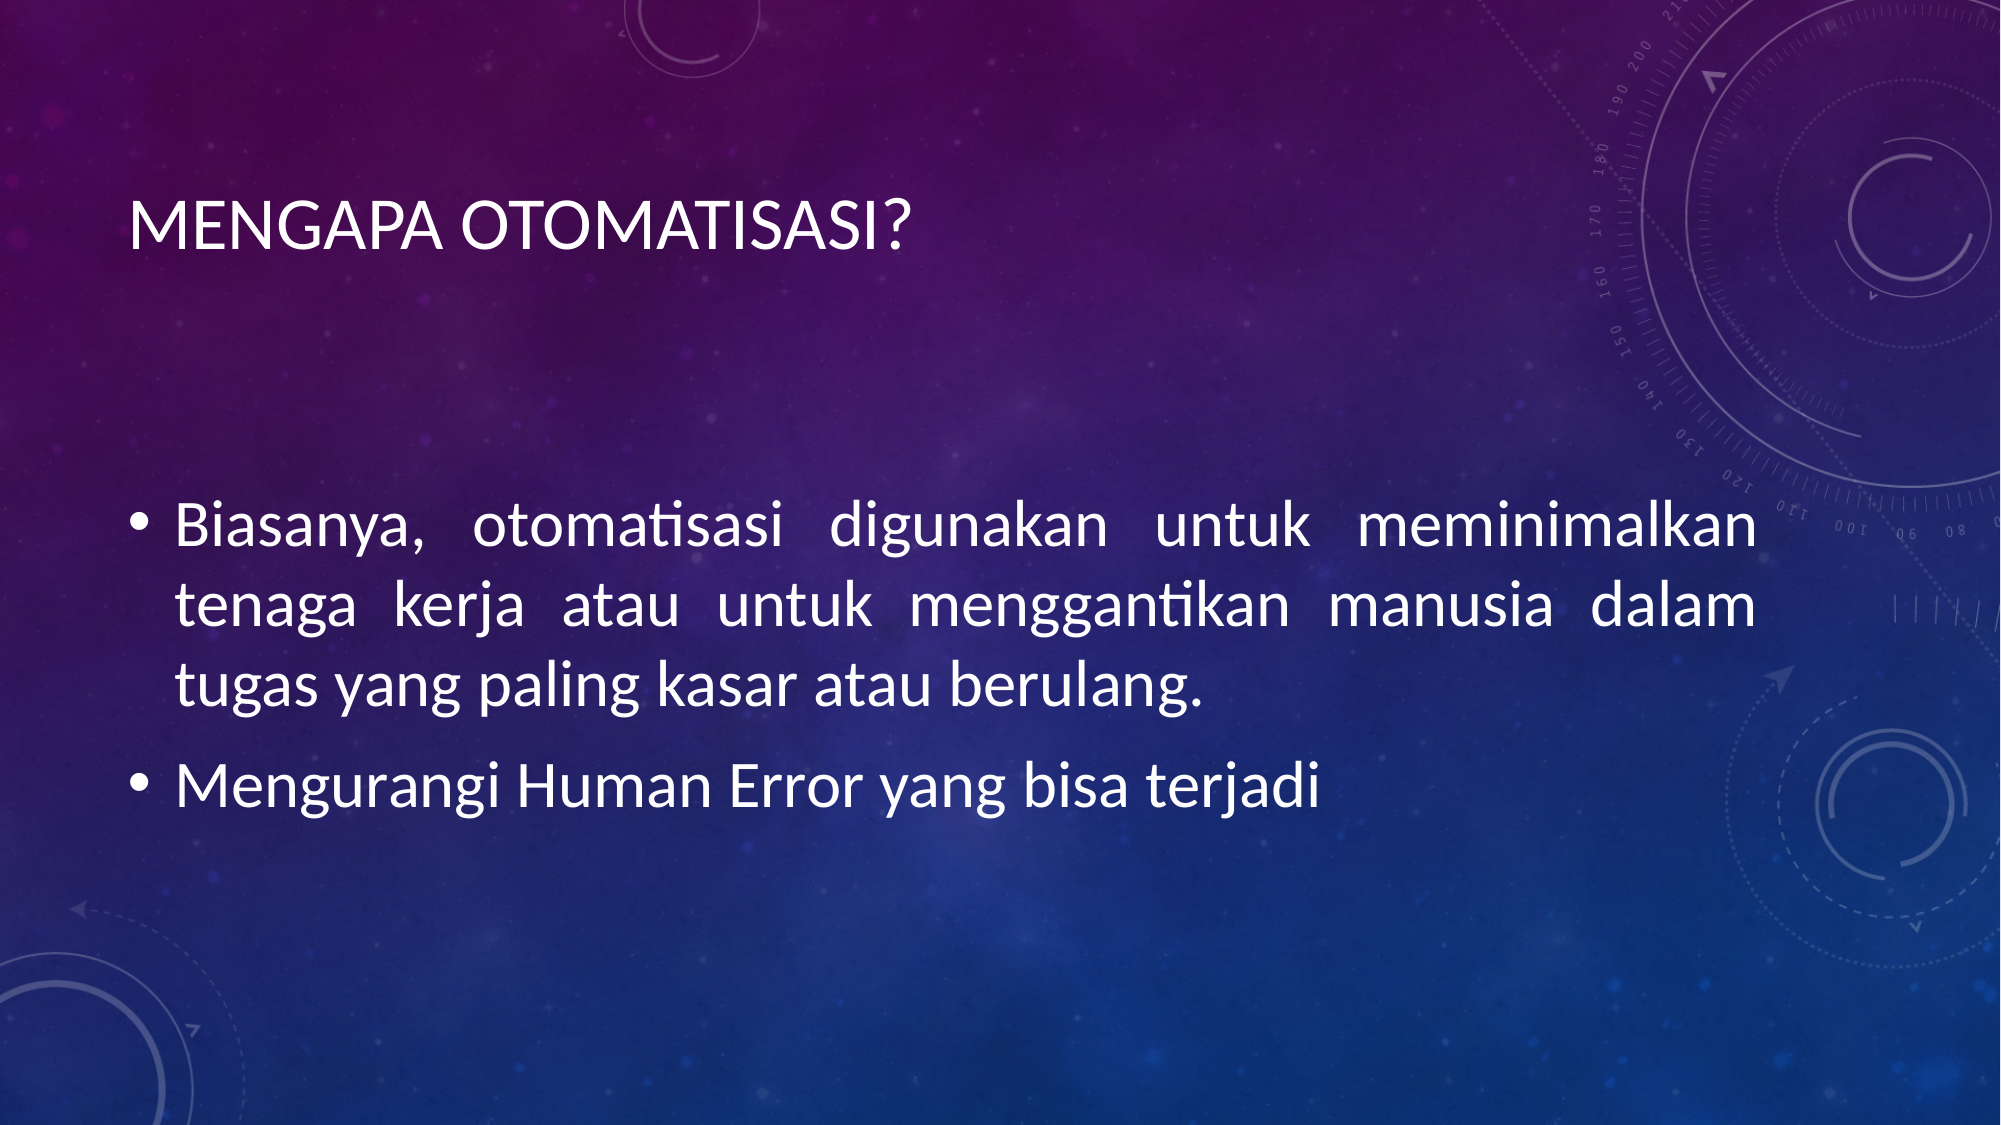

# Mengapa Otomatisasi?
Biasanya, otomatisasi digunakan untuk meminimalkan tenaga kerja atau untuk menggantikan manusia dalam tugas yang paling kasar atau berulang.
Mengurangi Human Error yang bisa terjadi